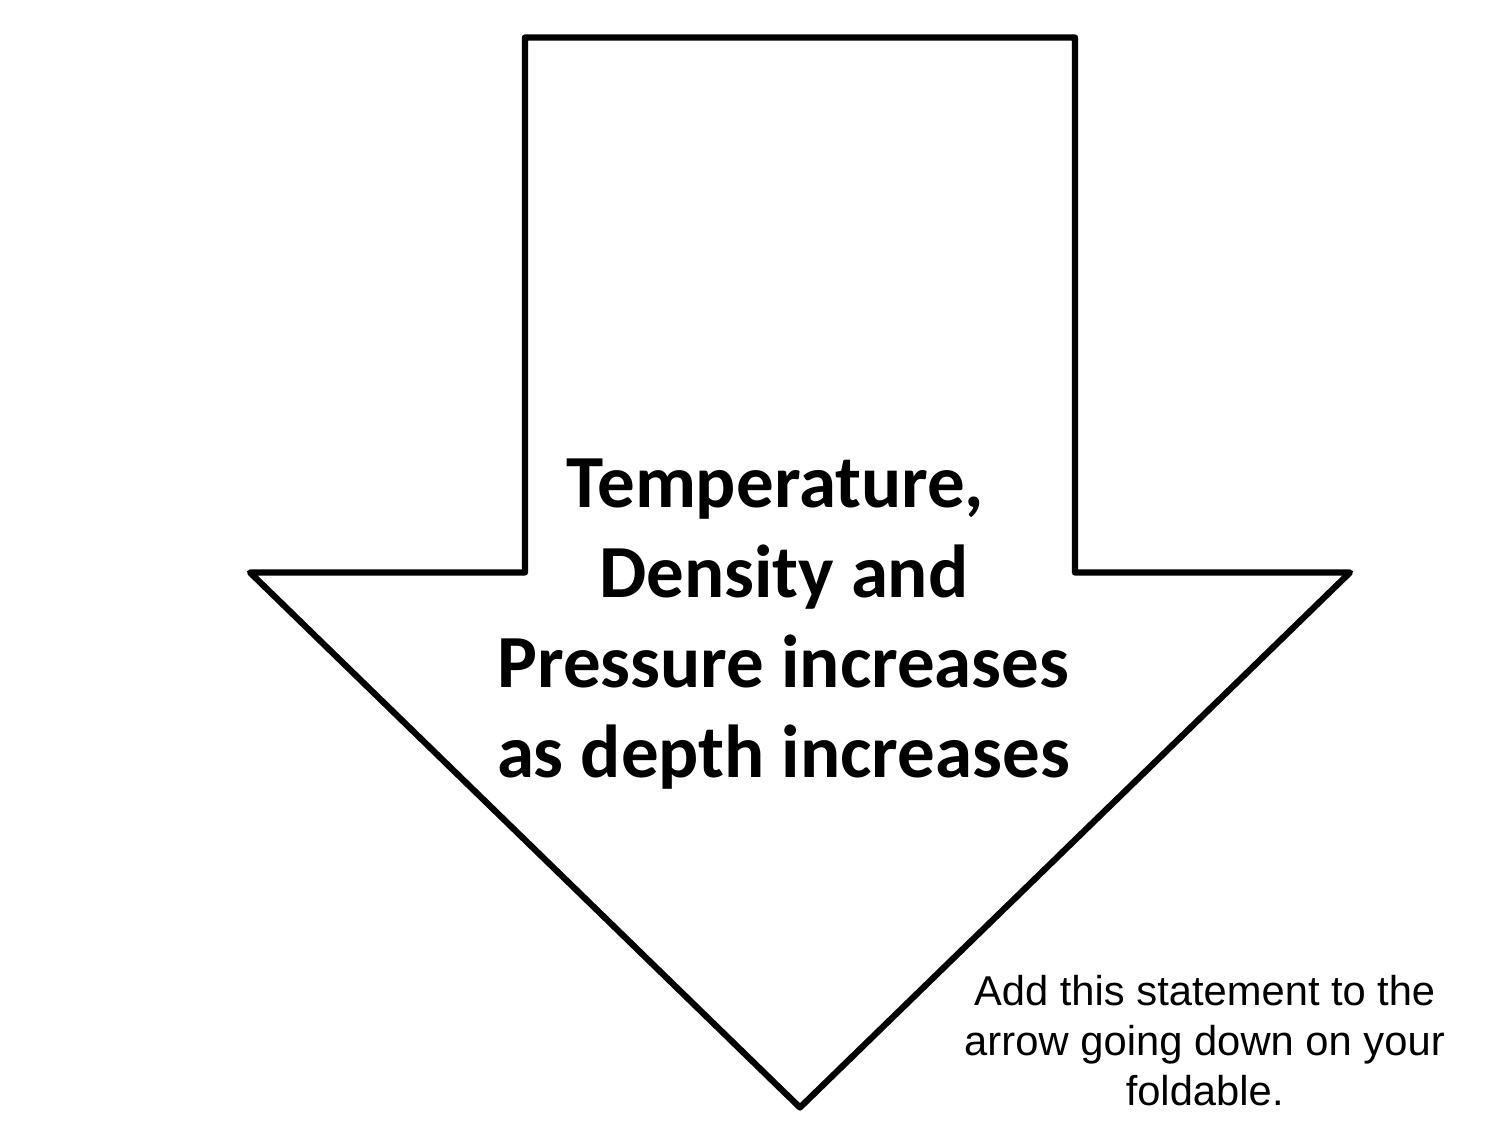

Temperature,
Density and Pressure increases as depth increases
# Add this statement to the arrow going down on your foldable.